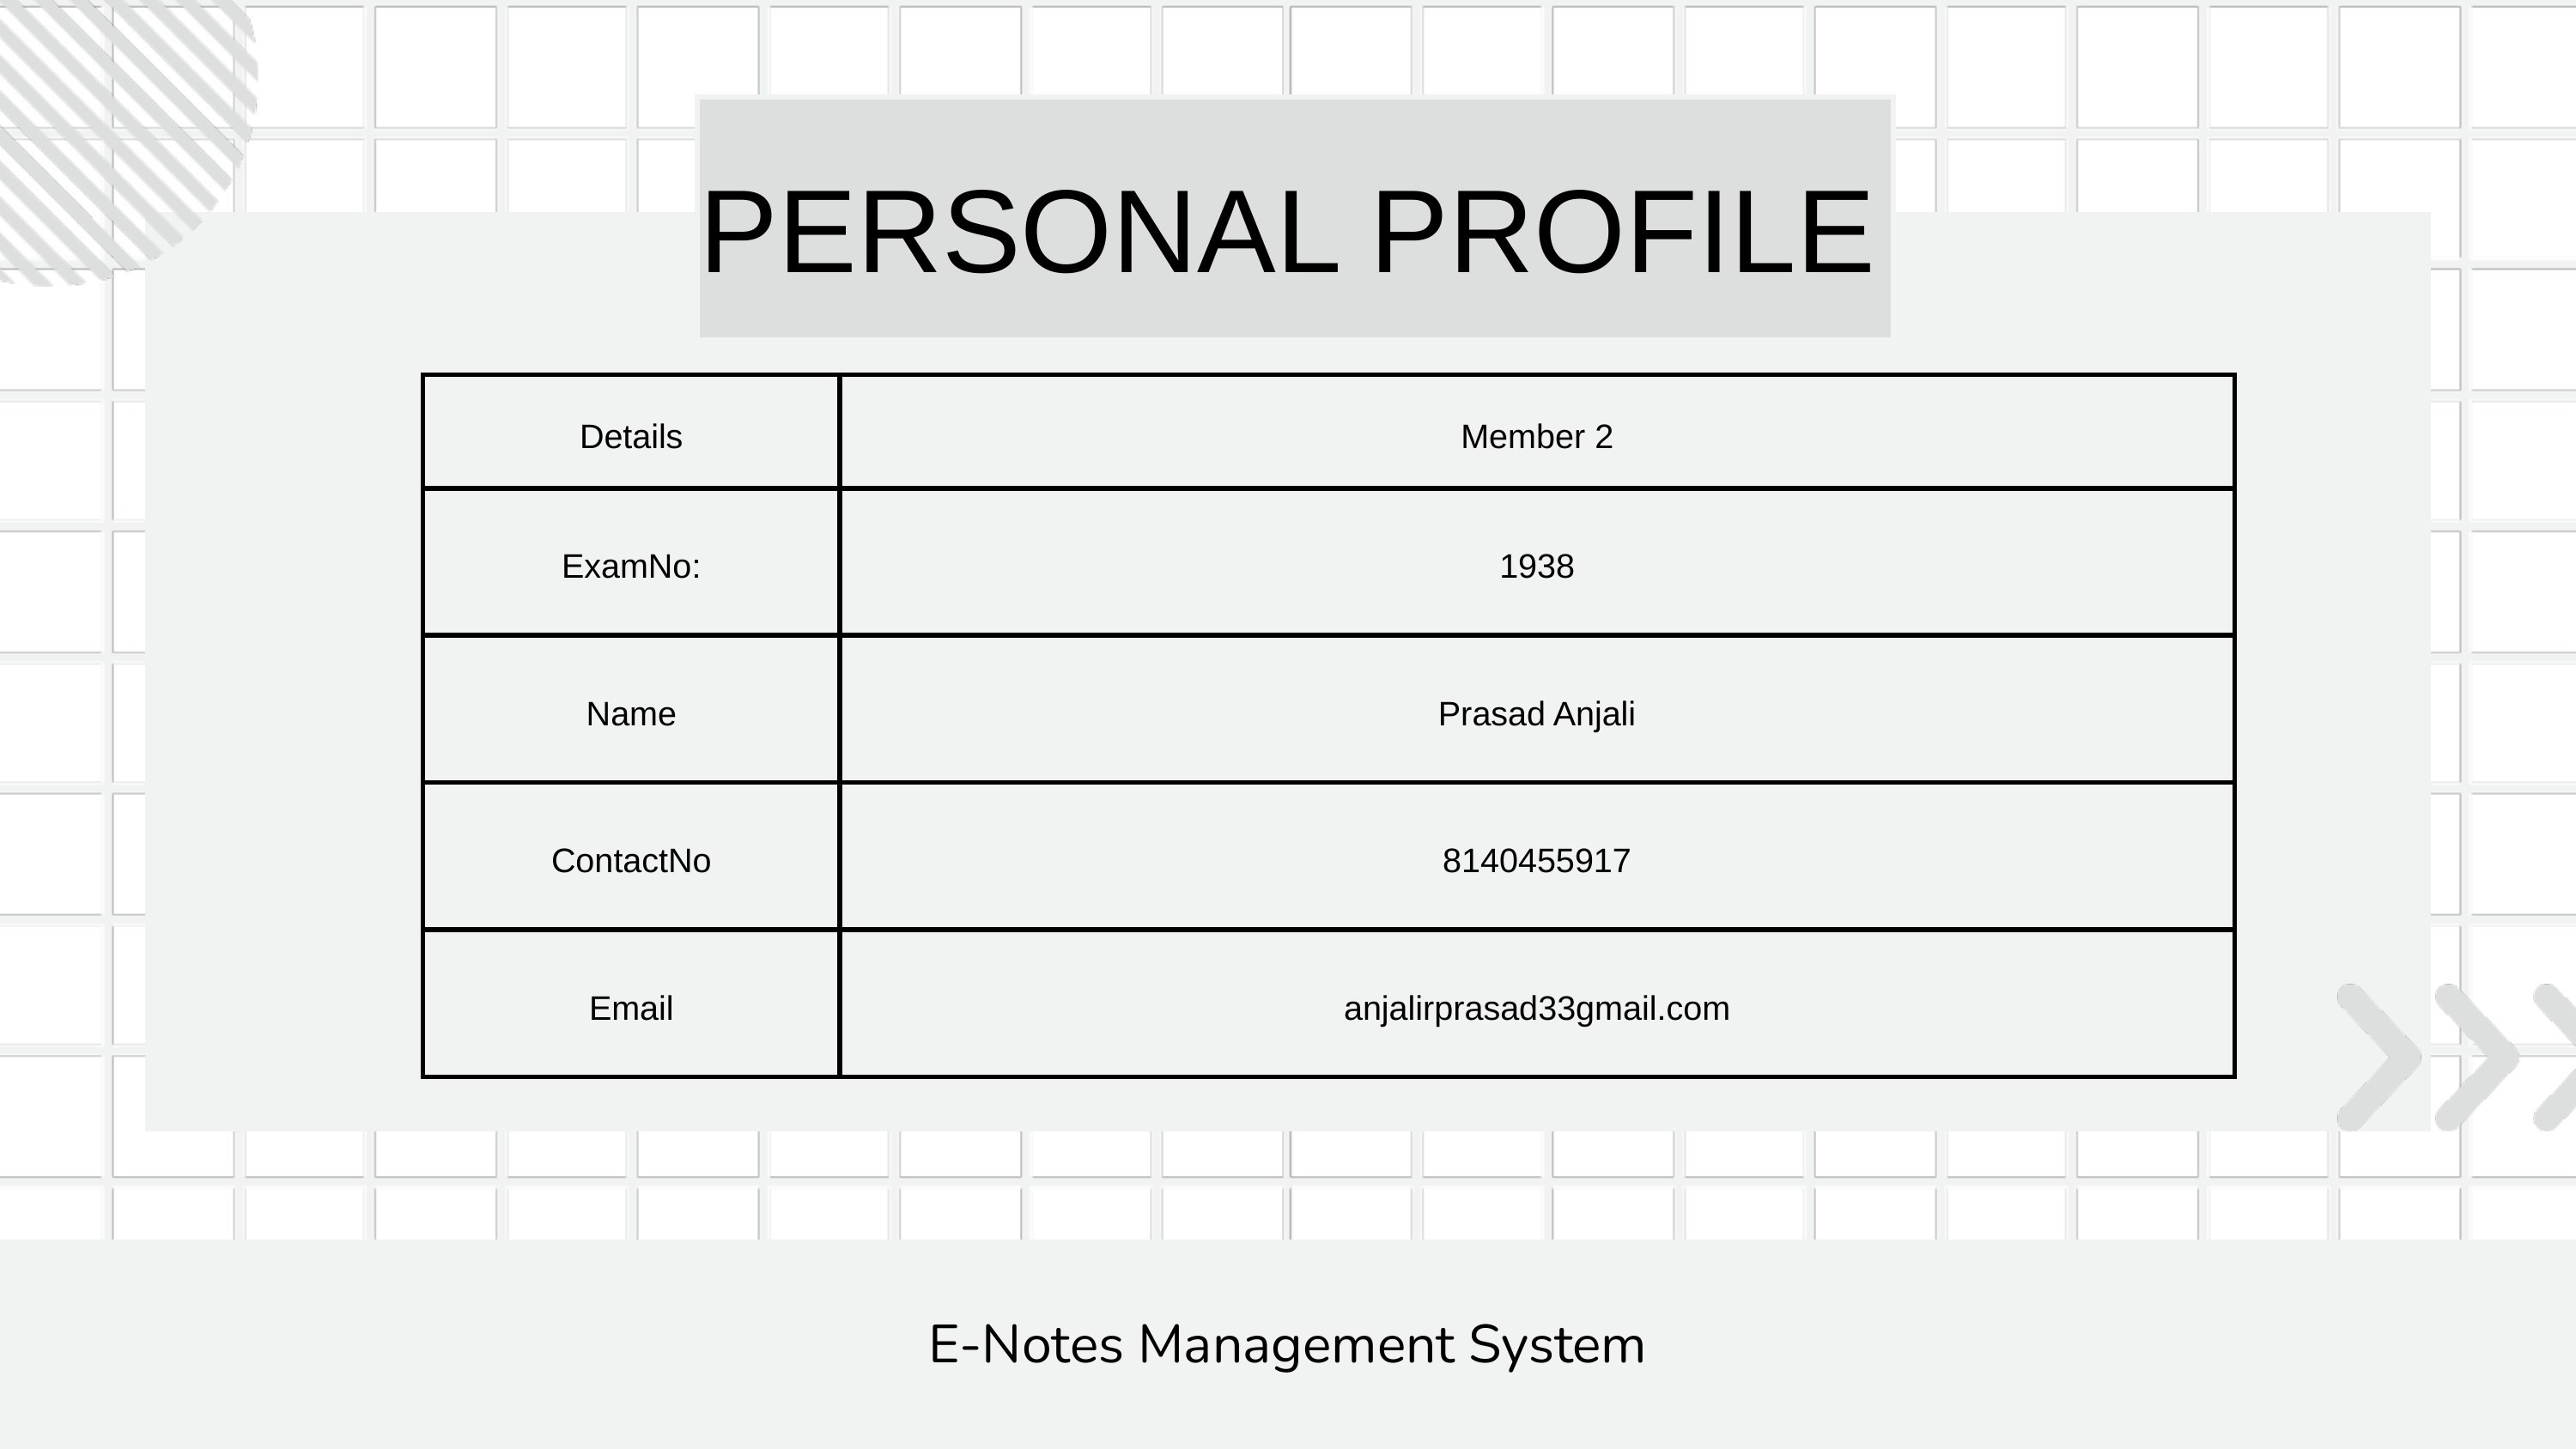

PERSONAL PROFILE

| Details | Member 2 |
| --- | --- |
| ExamNo: | 1938 |
| Name | Prasad Anjali |
| ContactNo | 8140455917 |
| Email | anjalirprasad33gmail.com |

E-Notes Management System